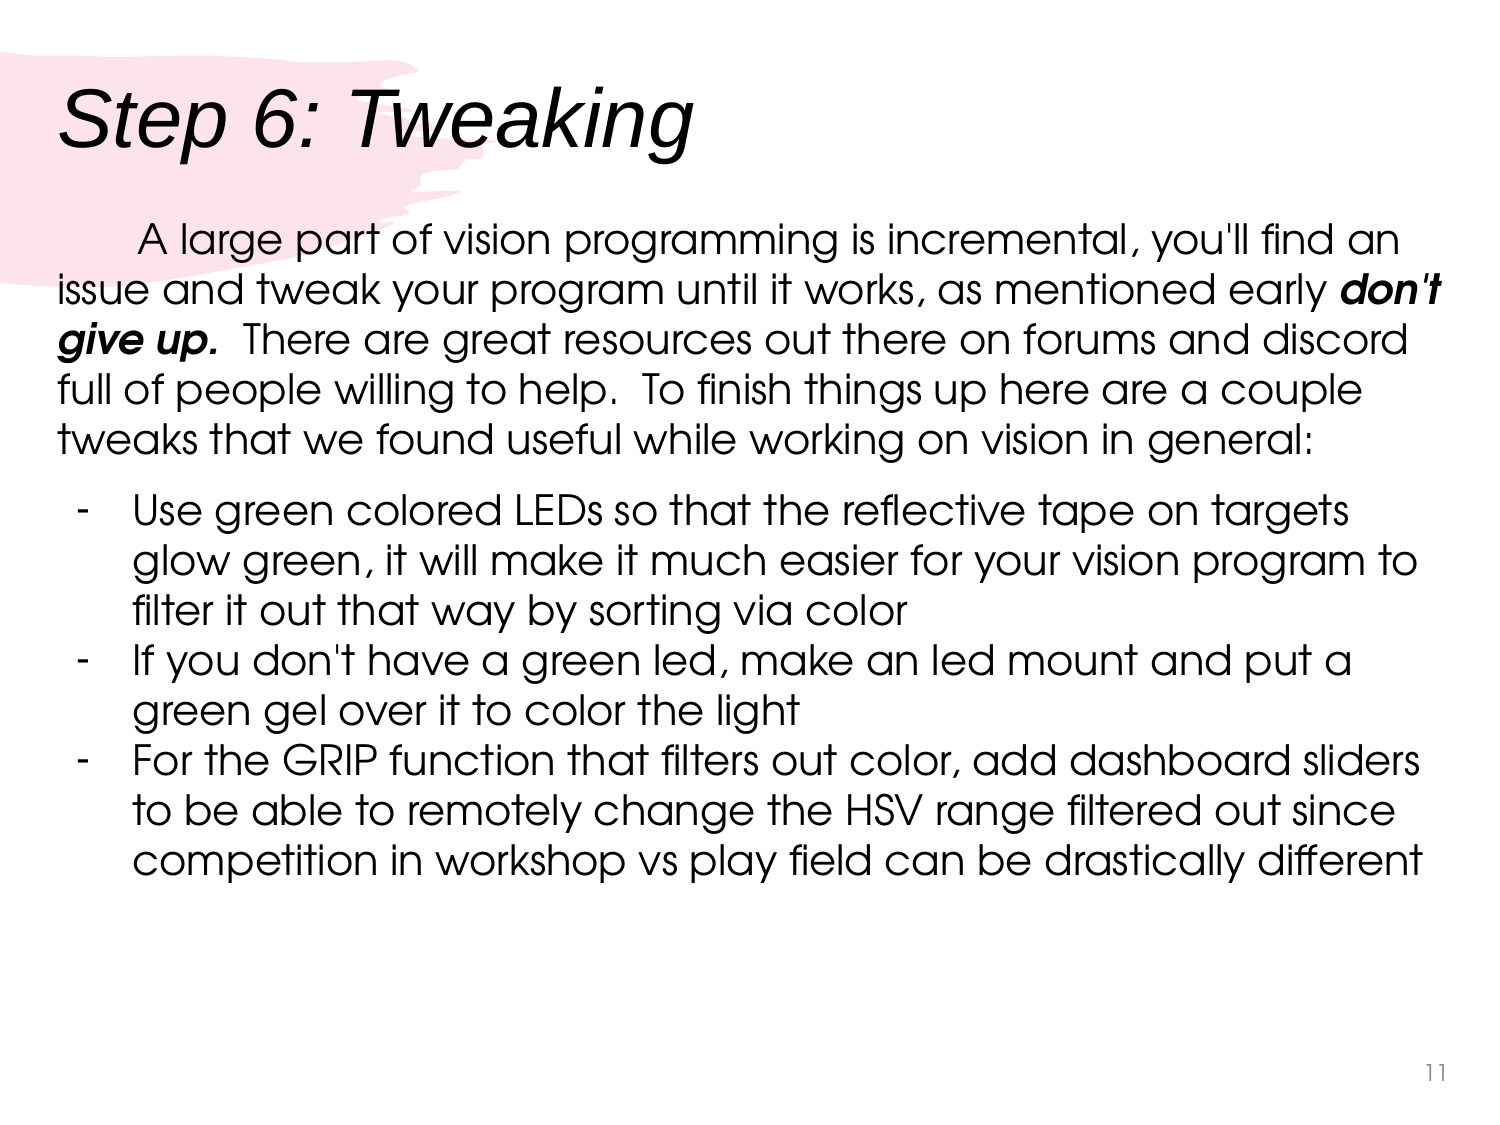

# Step 6: Tweaking
       A large part of vision programming is incremental, you'll find an issue and tweak your program until it works, as mentioned early don't give up.  There are great resources out there on forums and discord full of people willing to help.  To finish things up here are a couple tweaks that we found useful while working on vision in general:
Use green colored LEDs so that the reflective tape on targets glow green, it will make it much easier for your vision program to filter it out that way by sorting via color
If you don't have a green led, make an led mount and put a green gel over it to color the light
For the GRIP function that filters out color, add dashboard sliders to be able to remotely change the HSV range filtered out since competition in workshop vs play field can be drastically different
11